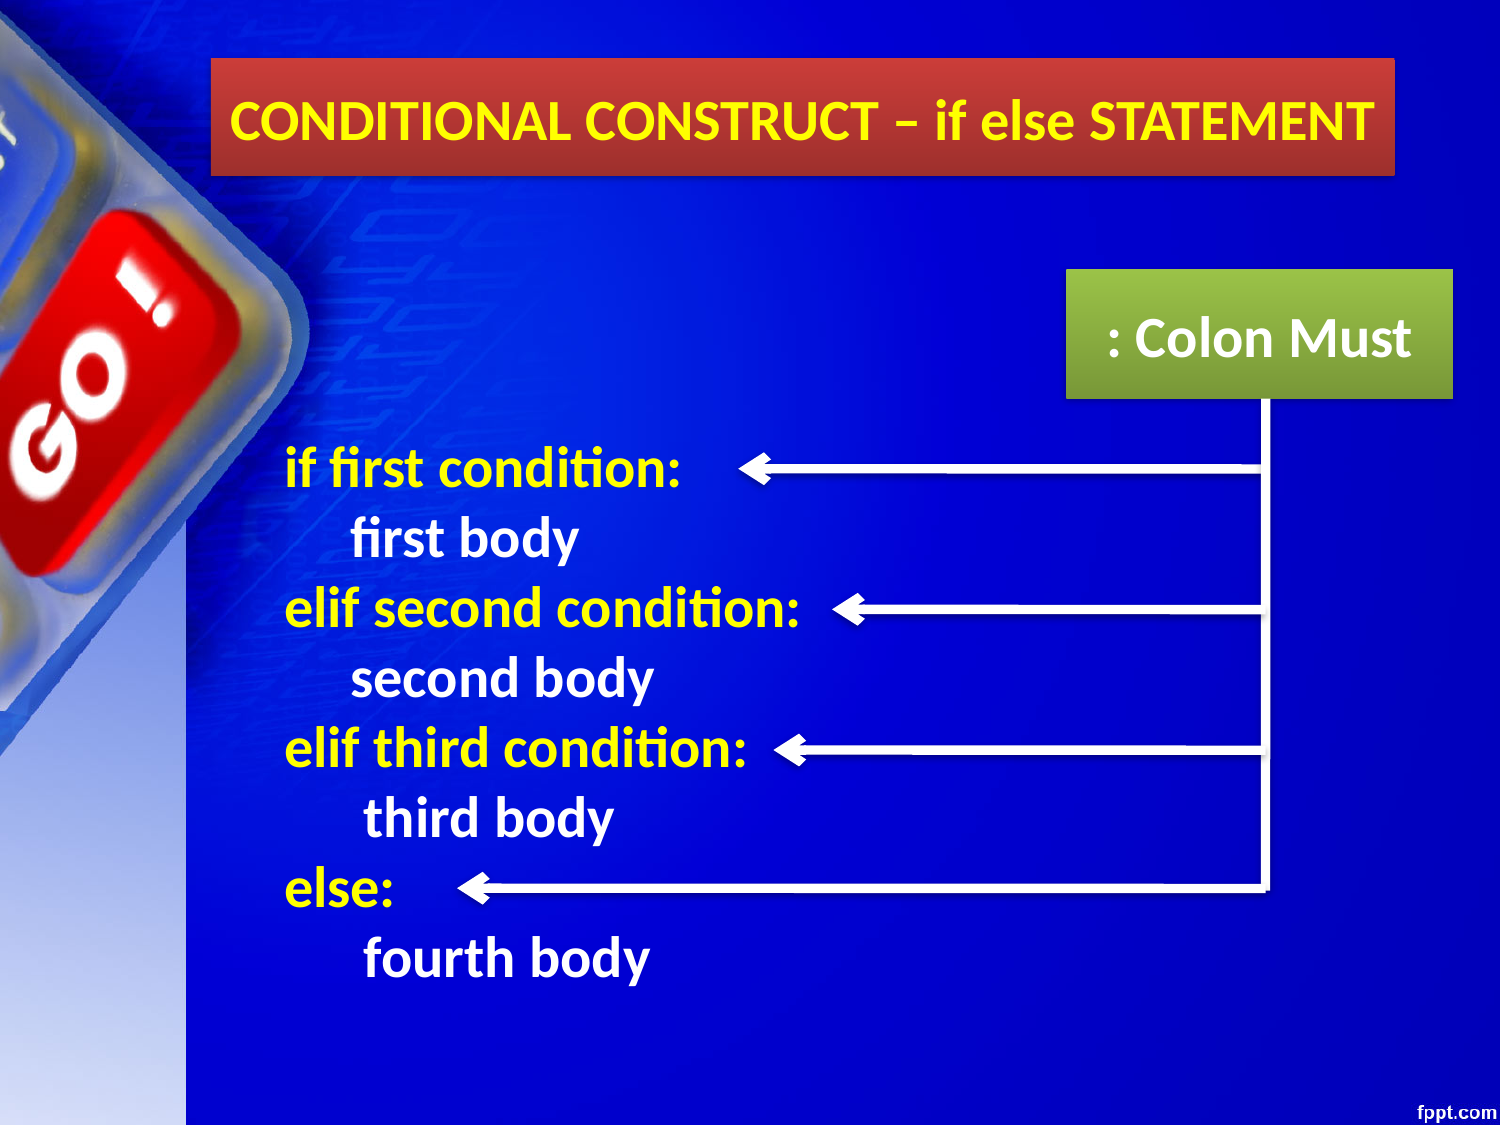

CONDITIONAL CONSTRUCT – if else STATEMENT
: Colon Must
if first condition:
     first body
elif second condition:
     second body
elif third condition:
      third body
else:
      fourth body